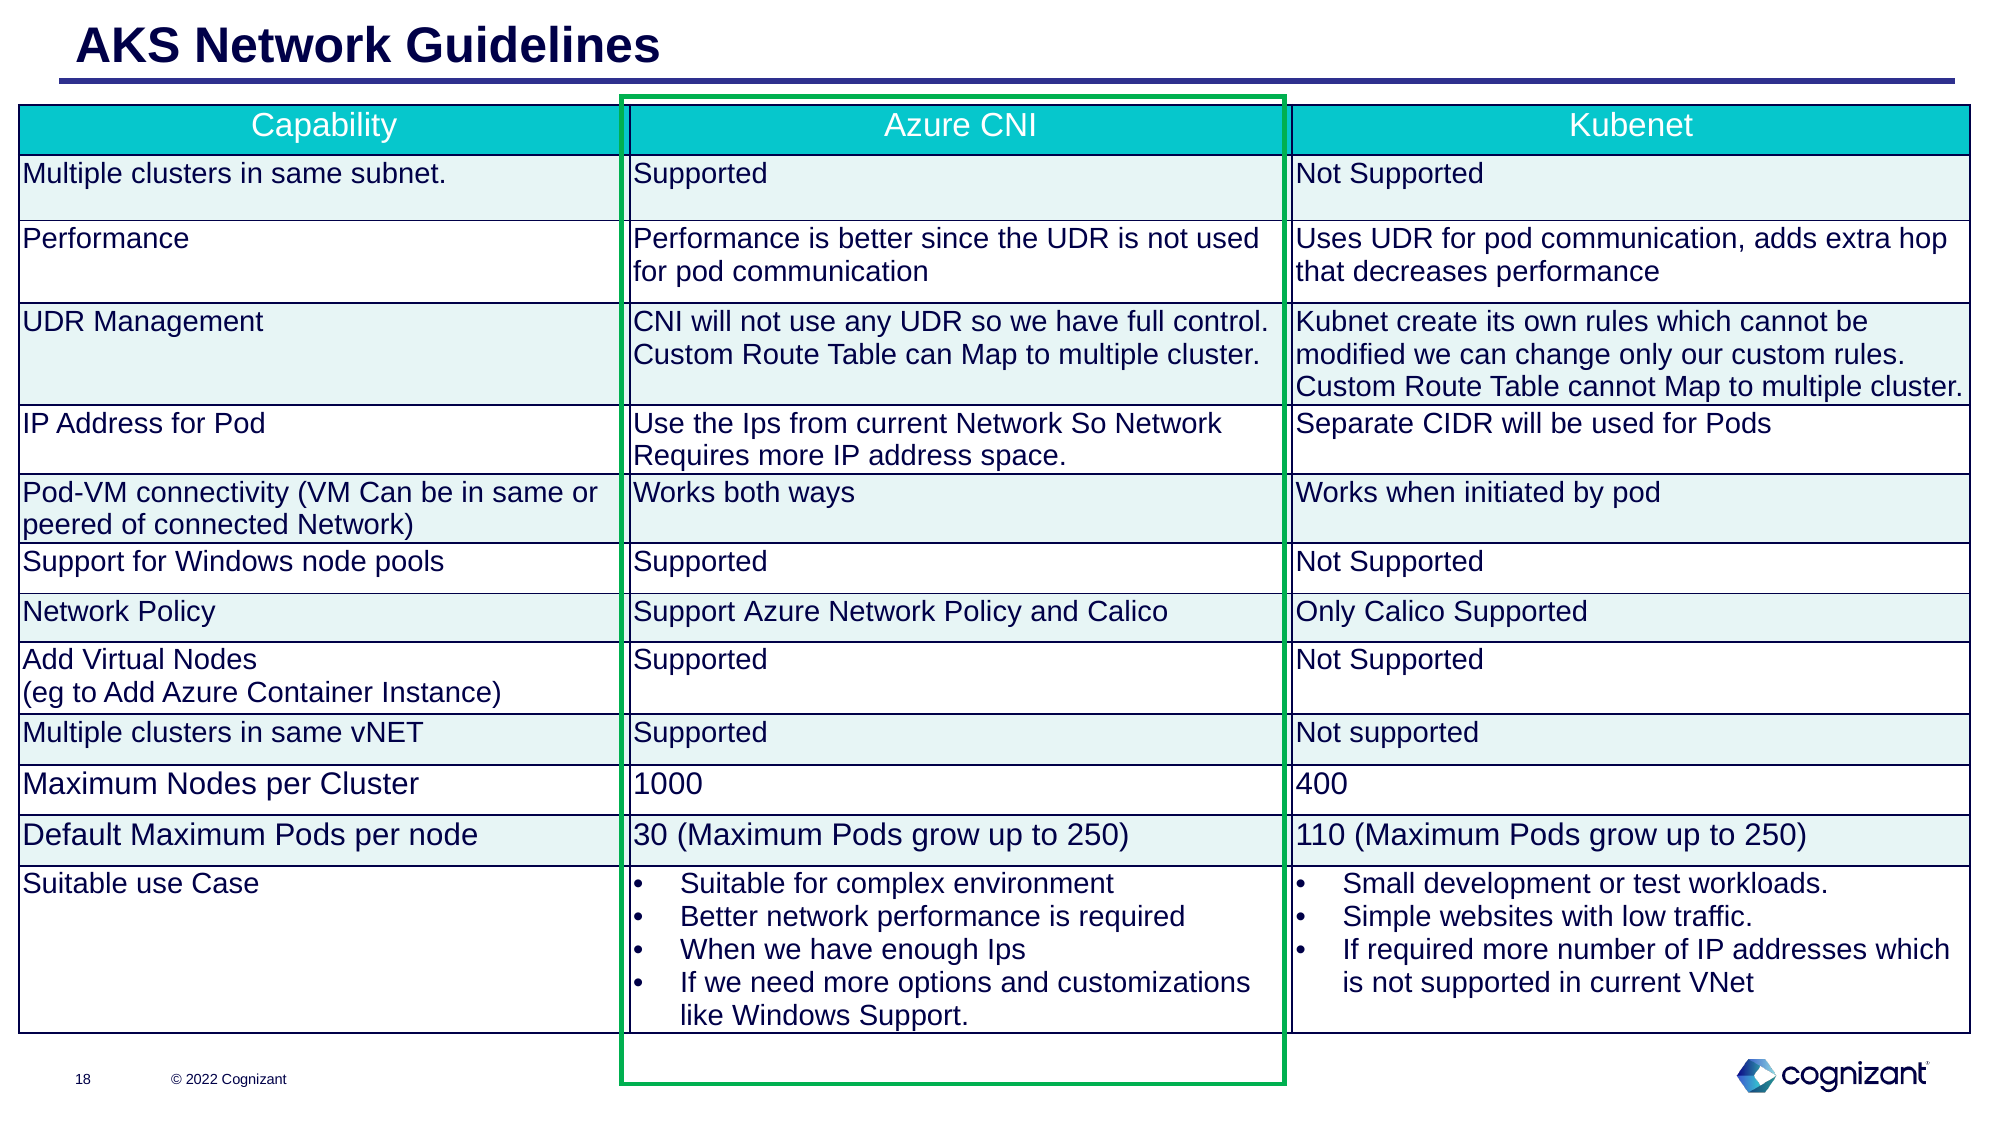

# AKS Network Guidelines

| Capability | Azure CNI | Kubenet |
| --- | --- | --- |
| Multiple clusters in same subnet. | Supported | Not Supported |
| Performance | Performance is better since the UDR is not used for pod communication | Uses UDR for pod communication, adds extra hop that decreases performance |
| UDR Management | CNI will not use any UDR so we have full control. Custom Route Table can Map to multiple cluster. | Kubnet create its own rules which cannot be modified we can change only our custom rules. Custom Route Table cannot Map to multiple cluster. |
| IP Address for Pod | Use the Ips from current Network So Network Requires more IP address space. | Separate CIDR will be used for Pods |
| Pod-VM connectivity (VM Can be in same or peered of connected Network) | Works both ways | Works when initiated by pod |
| Support for Windows node pools | Supported | Not Supported |
| Network Policy | Support Azure Network Policy and Calico | Only Calico Supported |
| Add Virtual Nodes (eg to Add Azure Container Instance) | Supported | Not Supported |
| Multiple clusters in same vNET | Supported | Not supported |
| Maximum Nodes per Cluster | 1000 | 400 |
| Default Maximum Pods per node | 30 (Maximum Pods grow up to 250) | 110 (Maximum Pods grow up to 250) |
| Suitable use Case | Suitable for complex environment Better network performance is required When we have enough Ips If we need more options and customizations like Windows Support. | Small development or test workloads. Simple websites with low traffic. If required more number of IP addresses which is not supported in current VNet |
© 2022 Cognizant
18